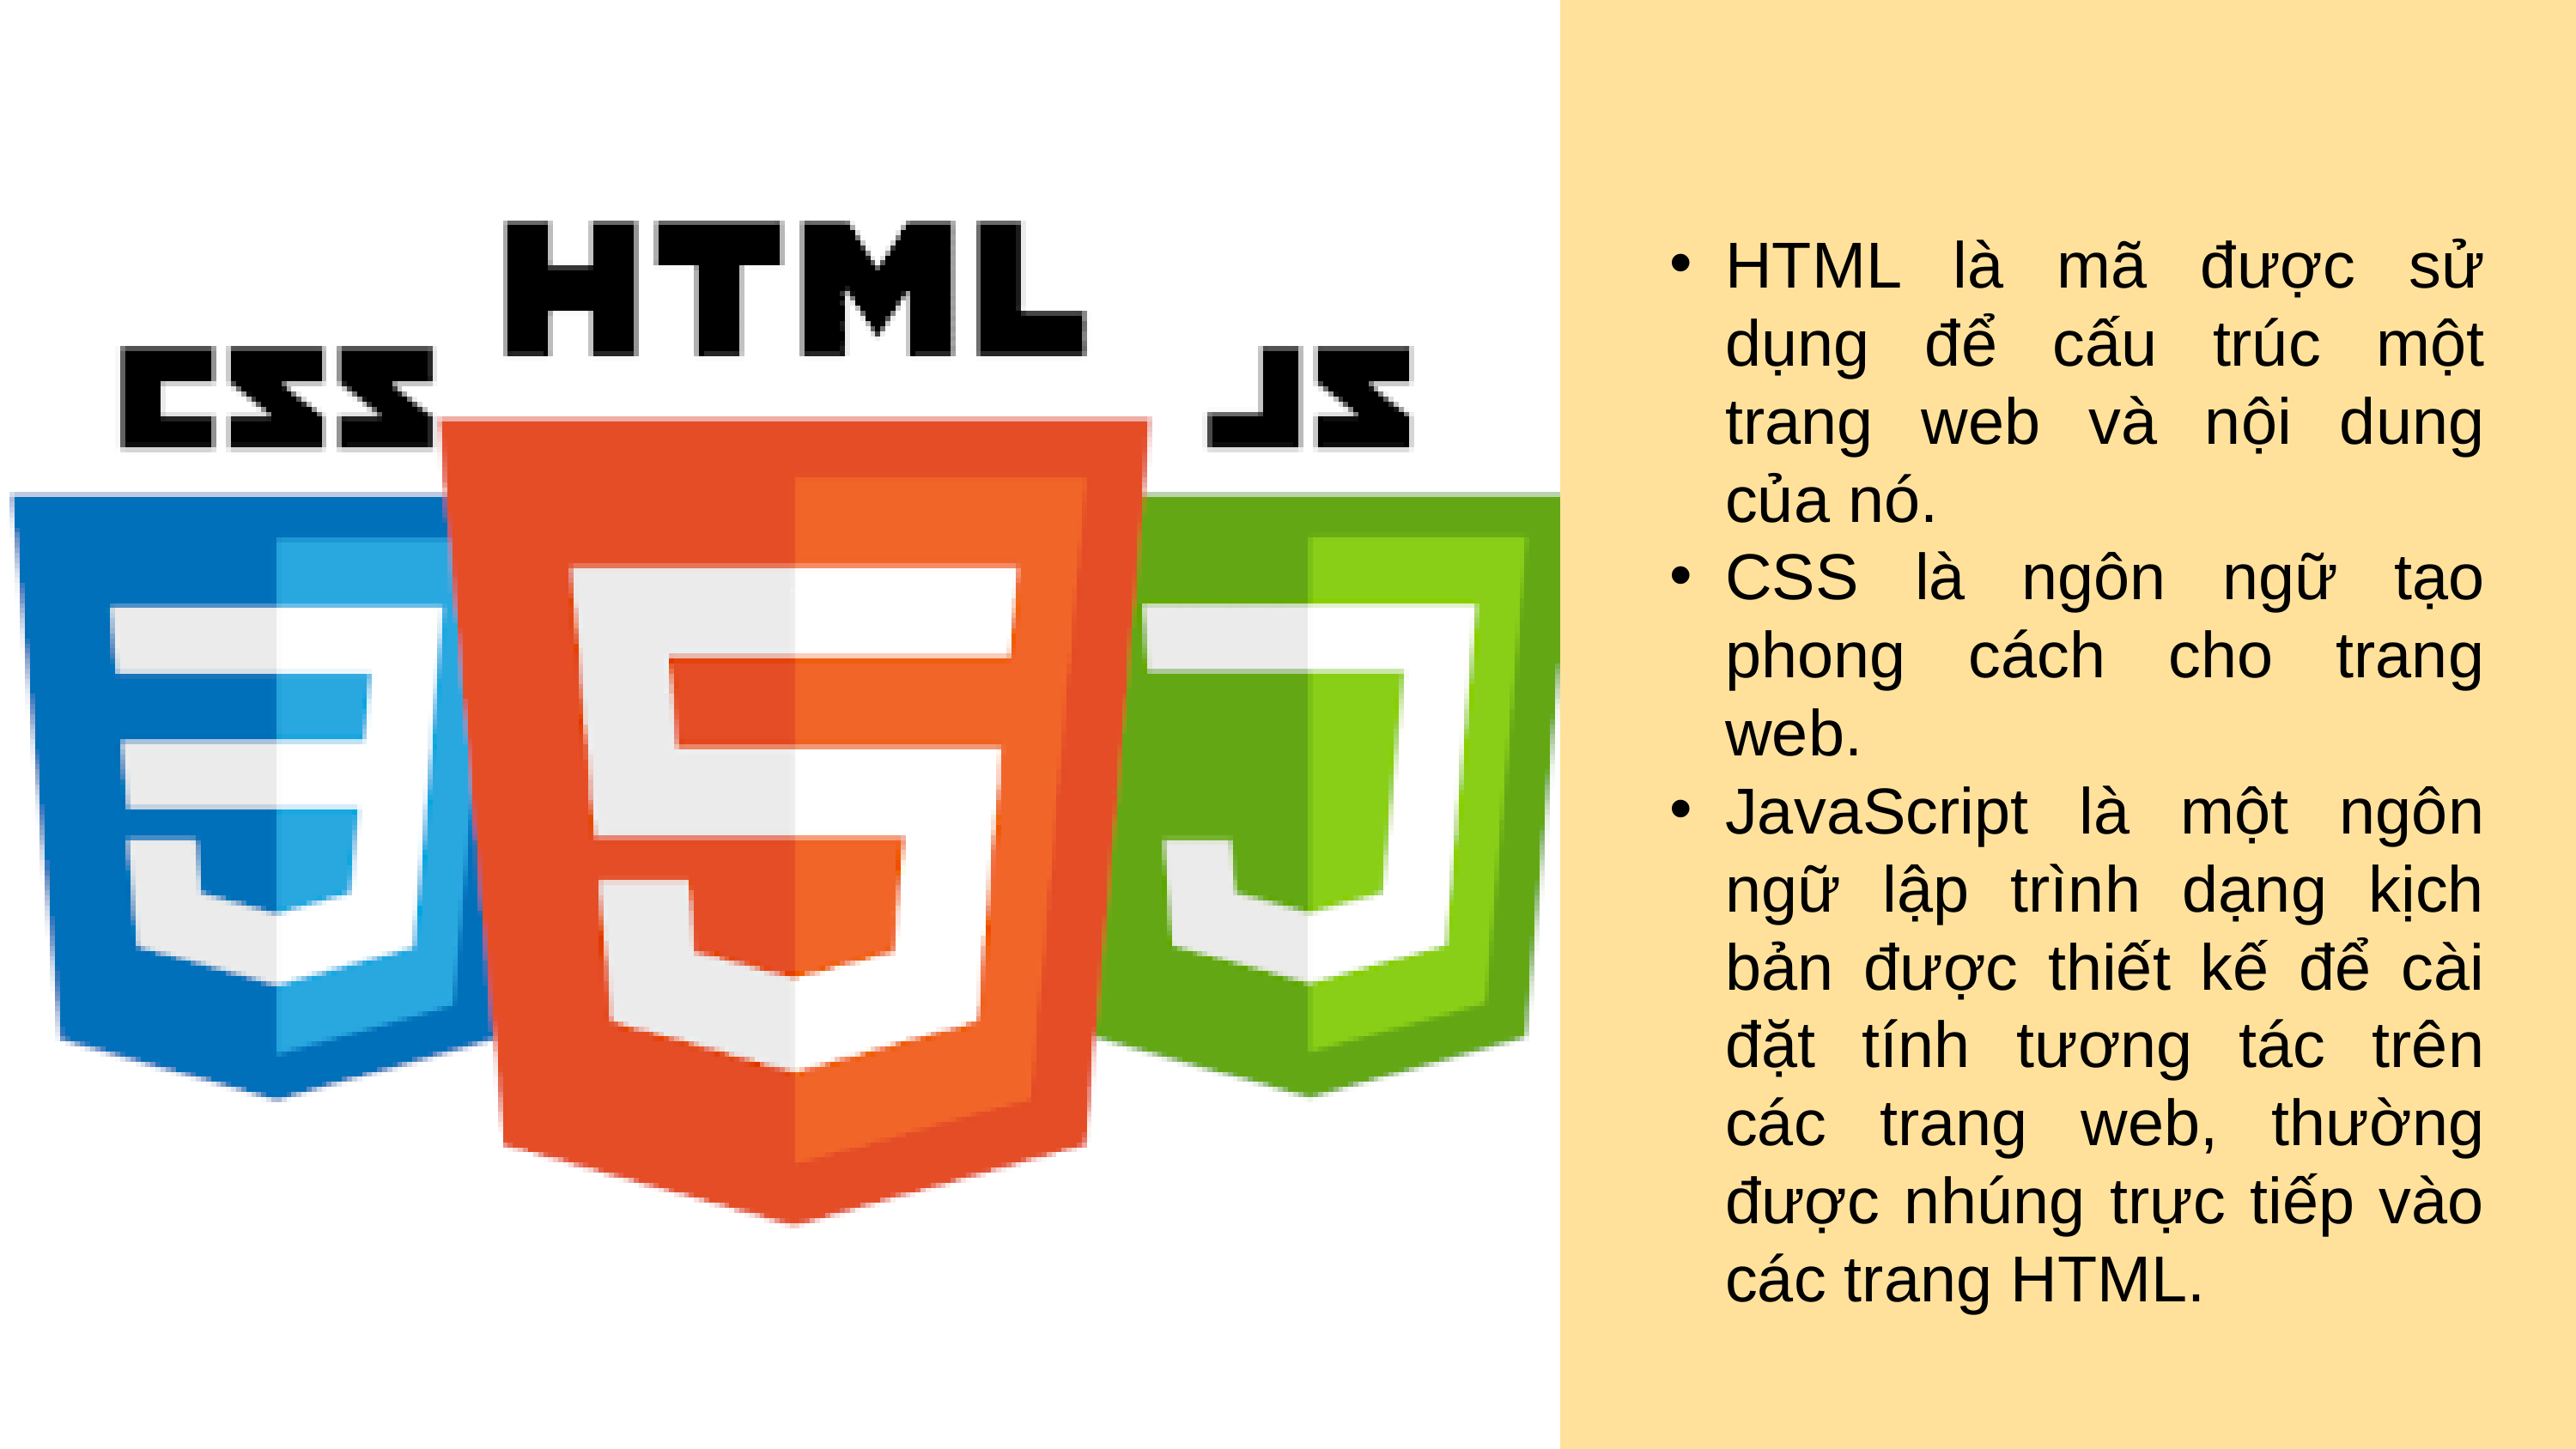

HTML là mã được sử dụng để cấu trúc một trang web và nội dung của nó.
CSS là ngôn ngữ tạo phong cách cho trang web.
JavaScript là một ngôn ngữ lập trình dạng kịch bản được thiết kế để cài đặt tính tương tác trên các trang web, thường được nhúng trực tiếp vào các trang HTML.